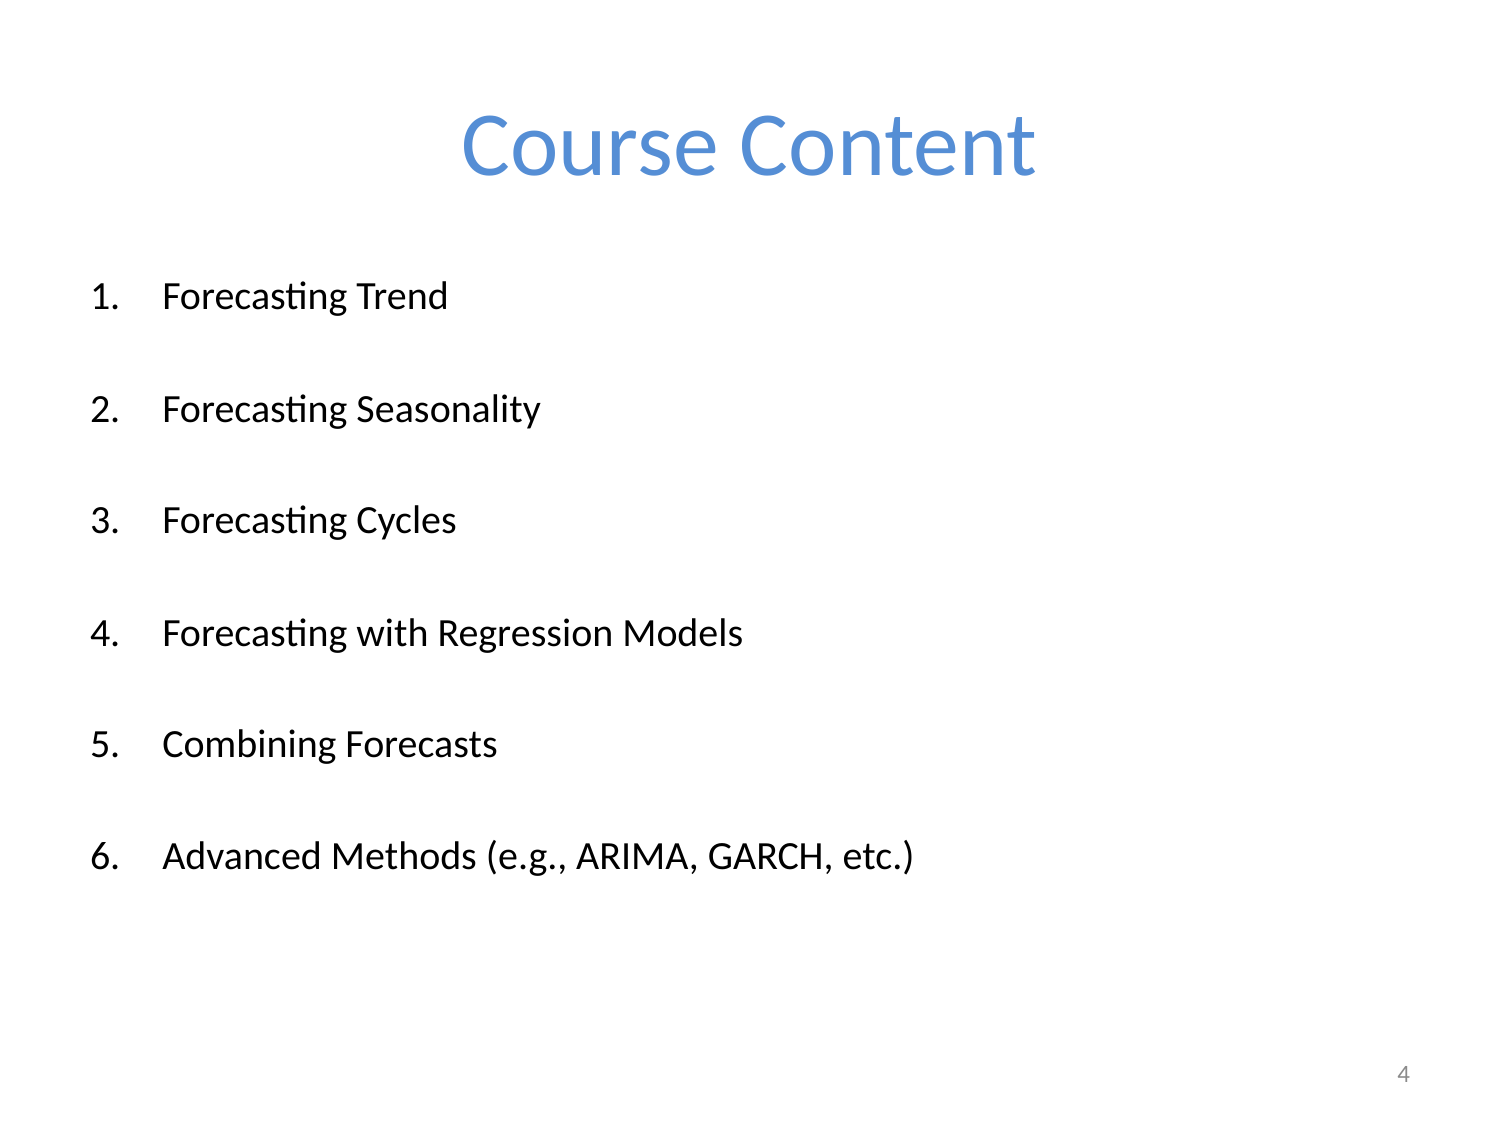

# Course Content
Forecasting Trend

Forecasting Seasonality

Forecasting Cycles

Forecasting with Regression Models

Combining Forecasts

Advanced Methods (e.g., ARIMA, GARCH, etc.)
4